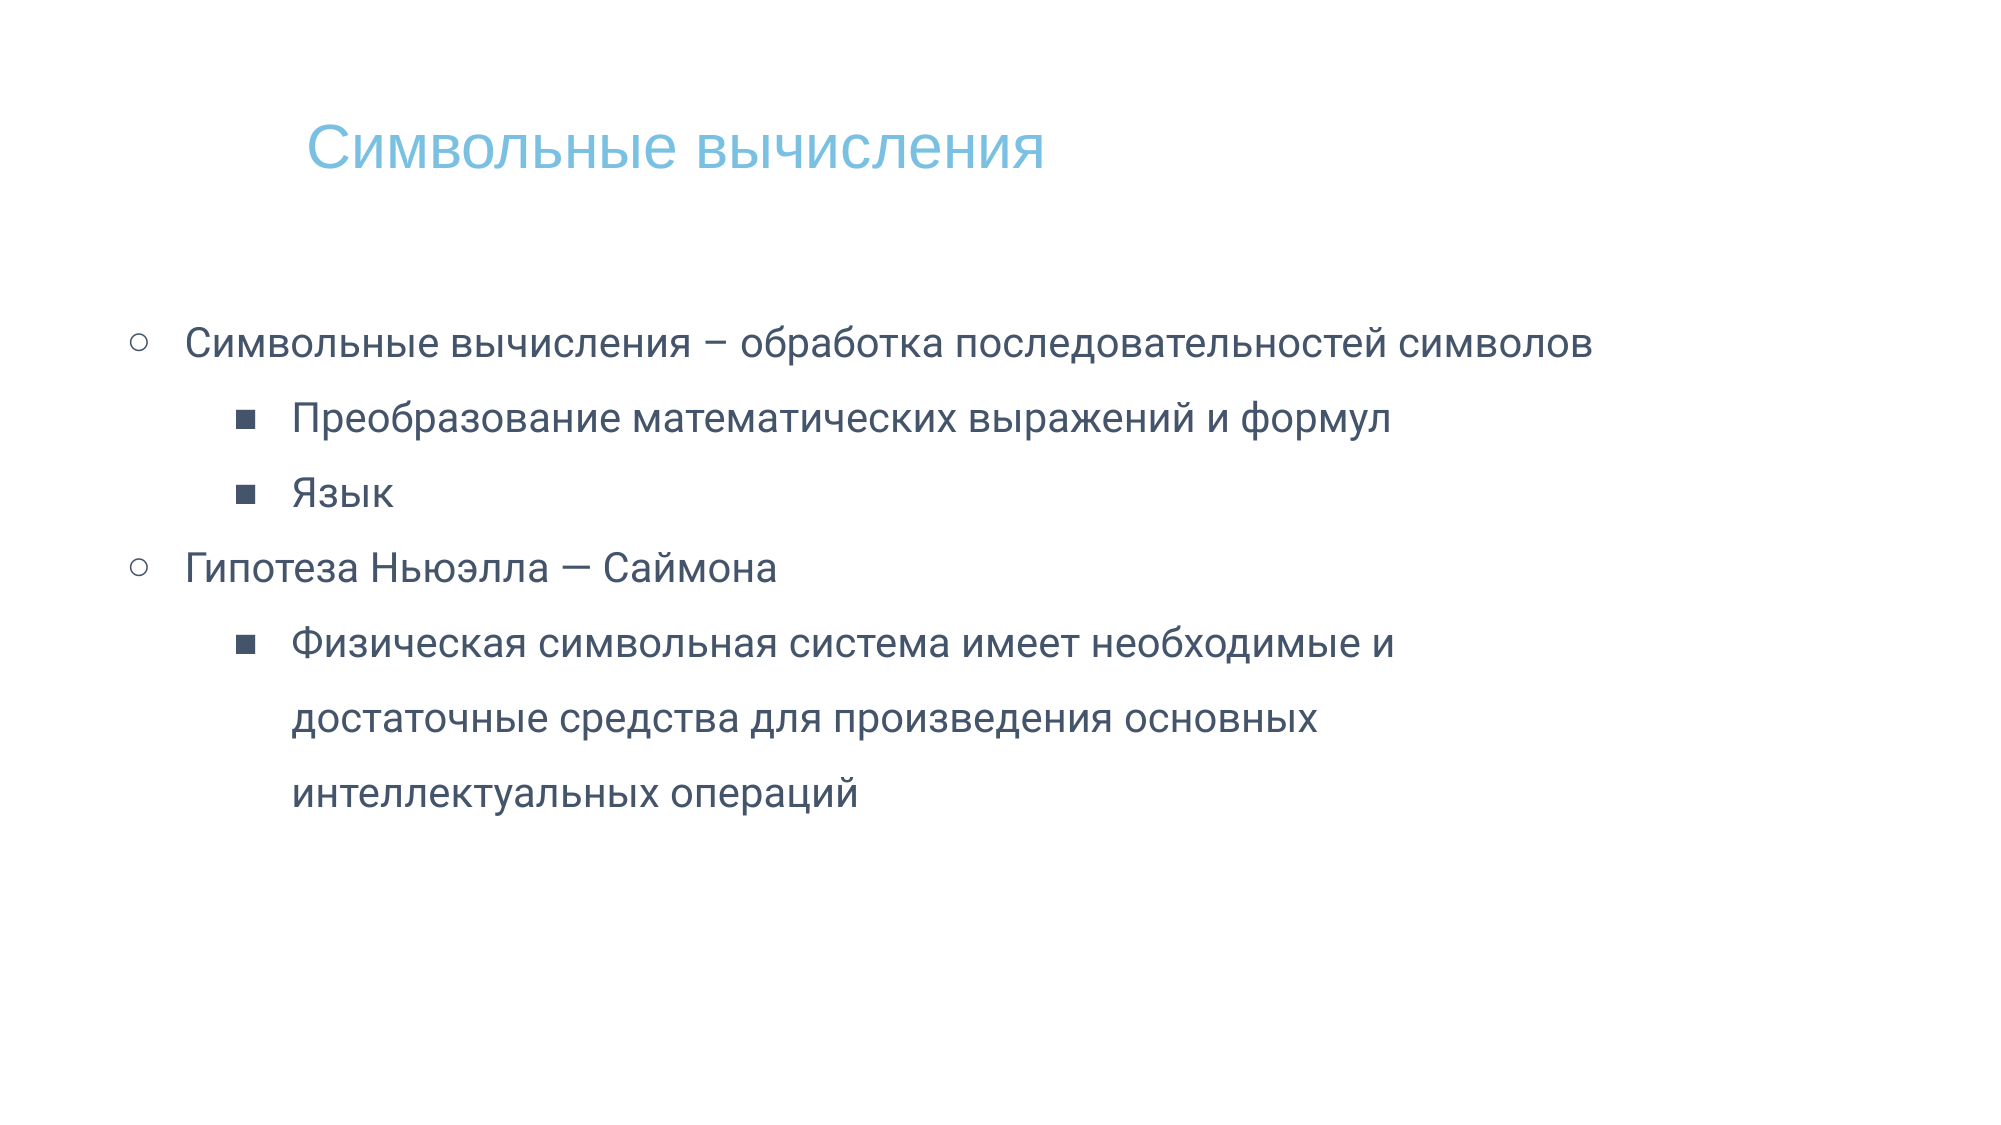

Символьные вычисления
Символьные вычисления – обработка последовательностей символов
Преобразование математических выражений и формул
Язык
Гипотеза Ньюэлла — Саймона
Физическая символьная система имеет необходимые и достаточные средства для произведения основных интеллектуальных операций